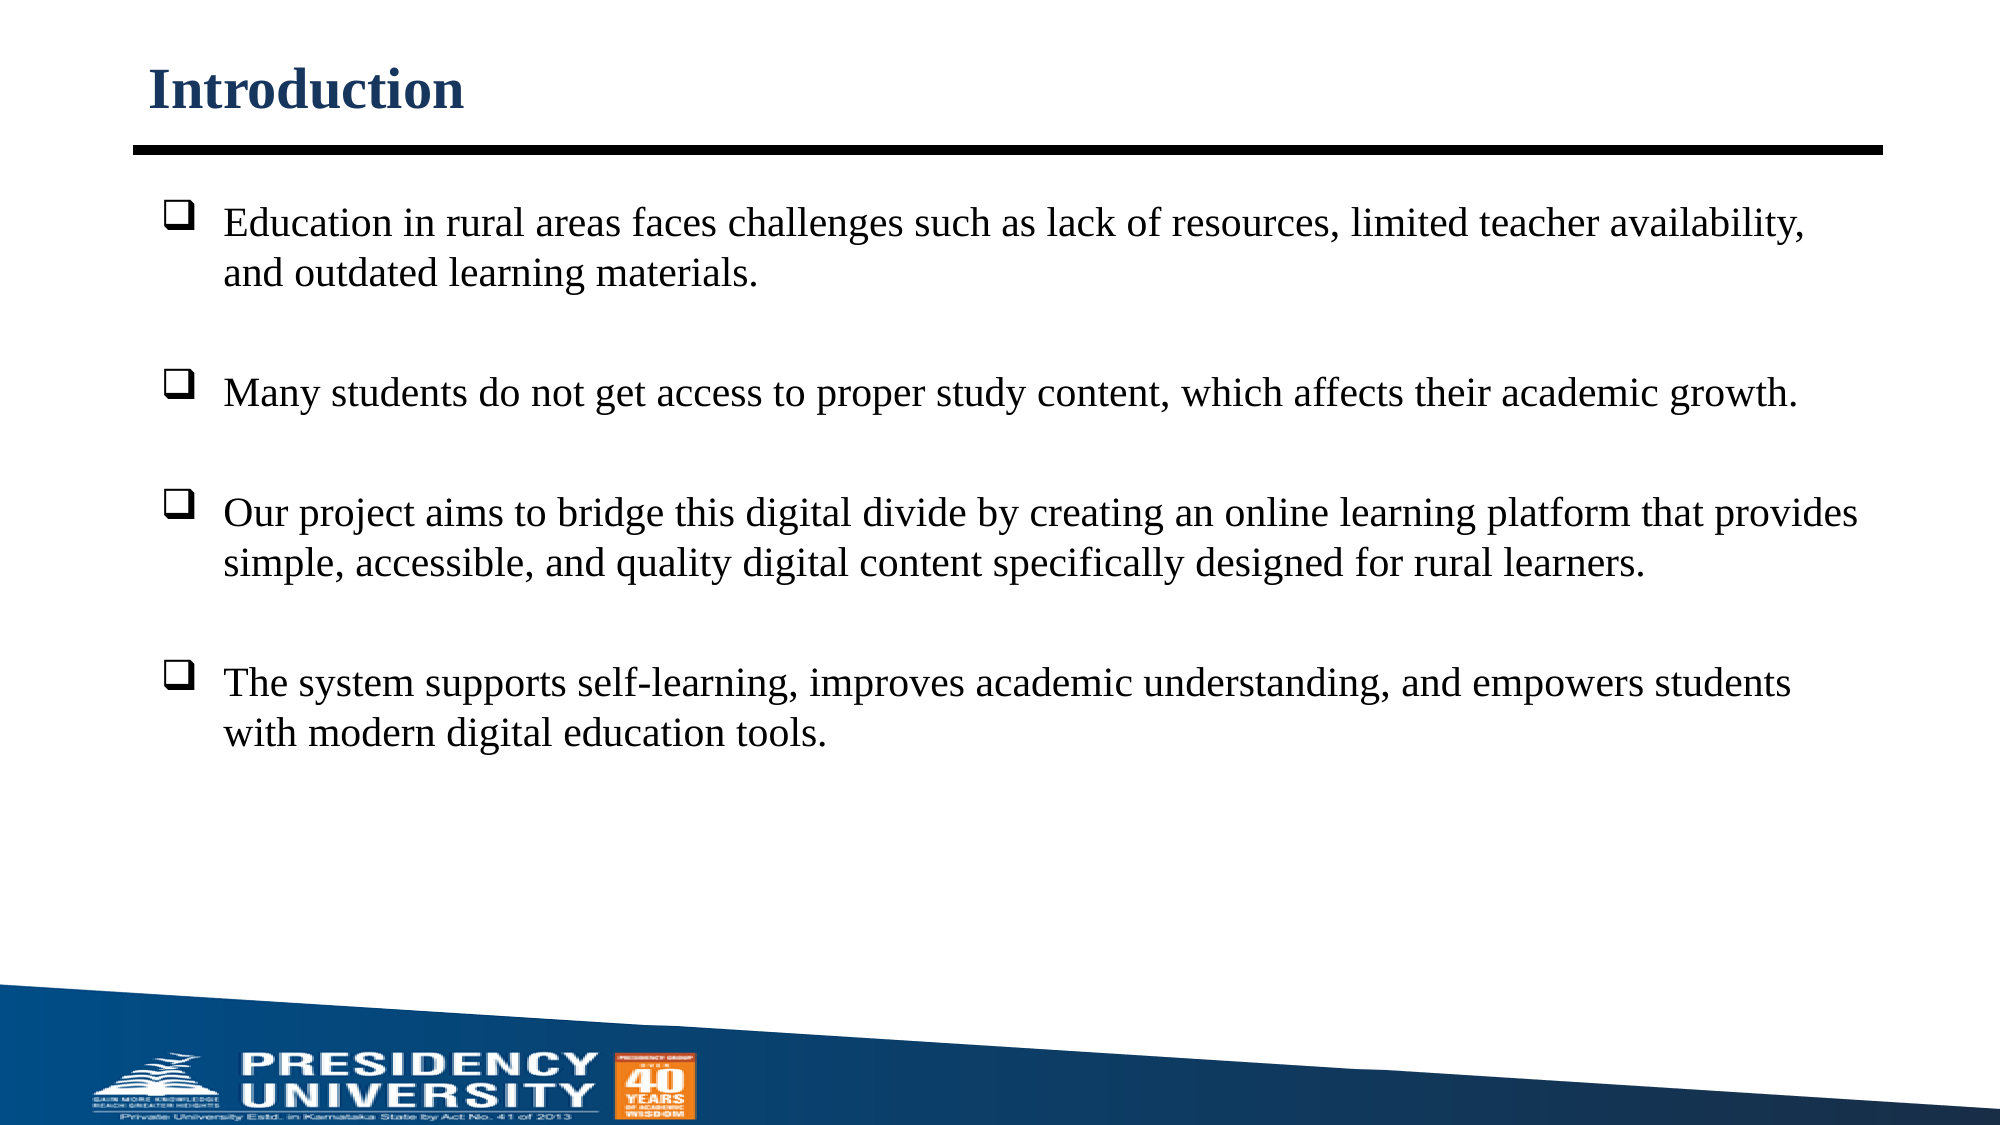

# Introduction
Education in rural areas faces challenges such as lack of resources, limited teacher availability, and outdated learning materials.

Many students do not get access to proper study content, which affects their academic growth.

Our project aims to bridge this digital divide by creating an online learning platform that provides simple, accessible, and quality digital content specifically designed for rural learners.

The system supports self-learning, improves academic understanding, and empowers students with modern digital education tools.